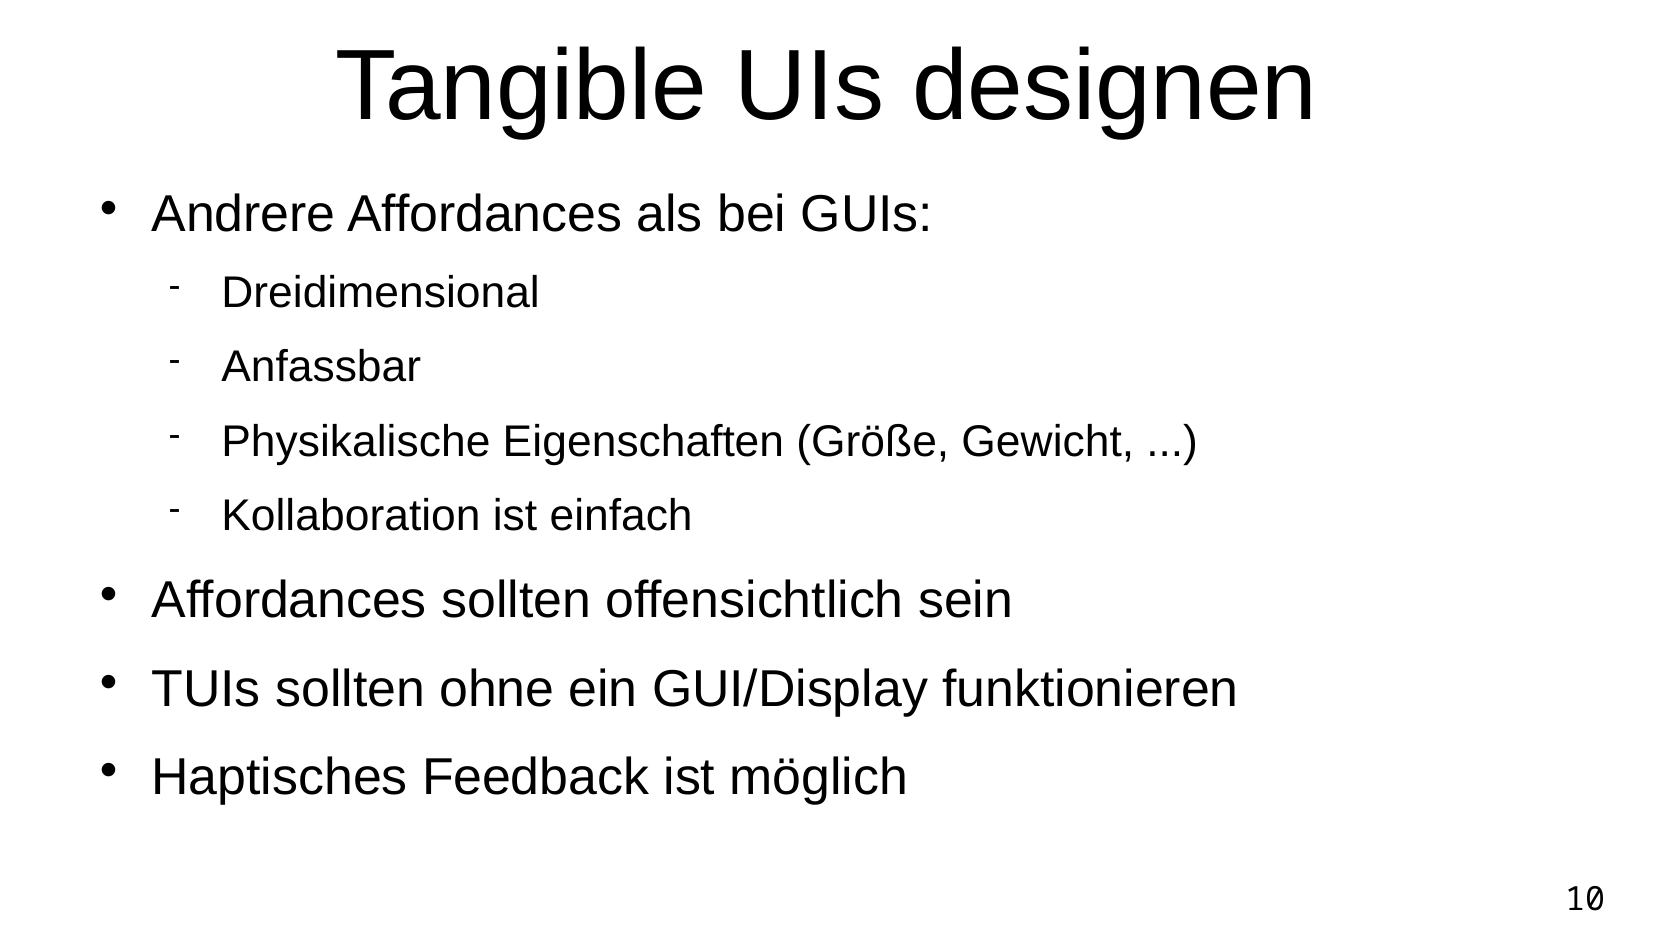

Tangible UIs designen
Andrere Affordances als bei GUIs:
Dreidimensional
Anfassbar
Physikalische Eigenschaften (Größe, Gewicht, ...)
Kollaboration ist einfach
Affordances sollten offensichtlich sein
TUIs sollten ohne ein GUI/Display funktionieren
Haptisches Feedback ist möglich